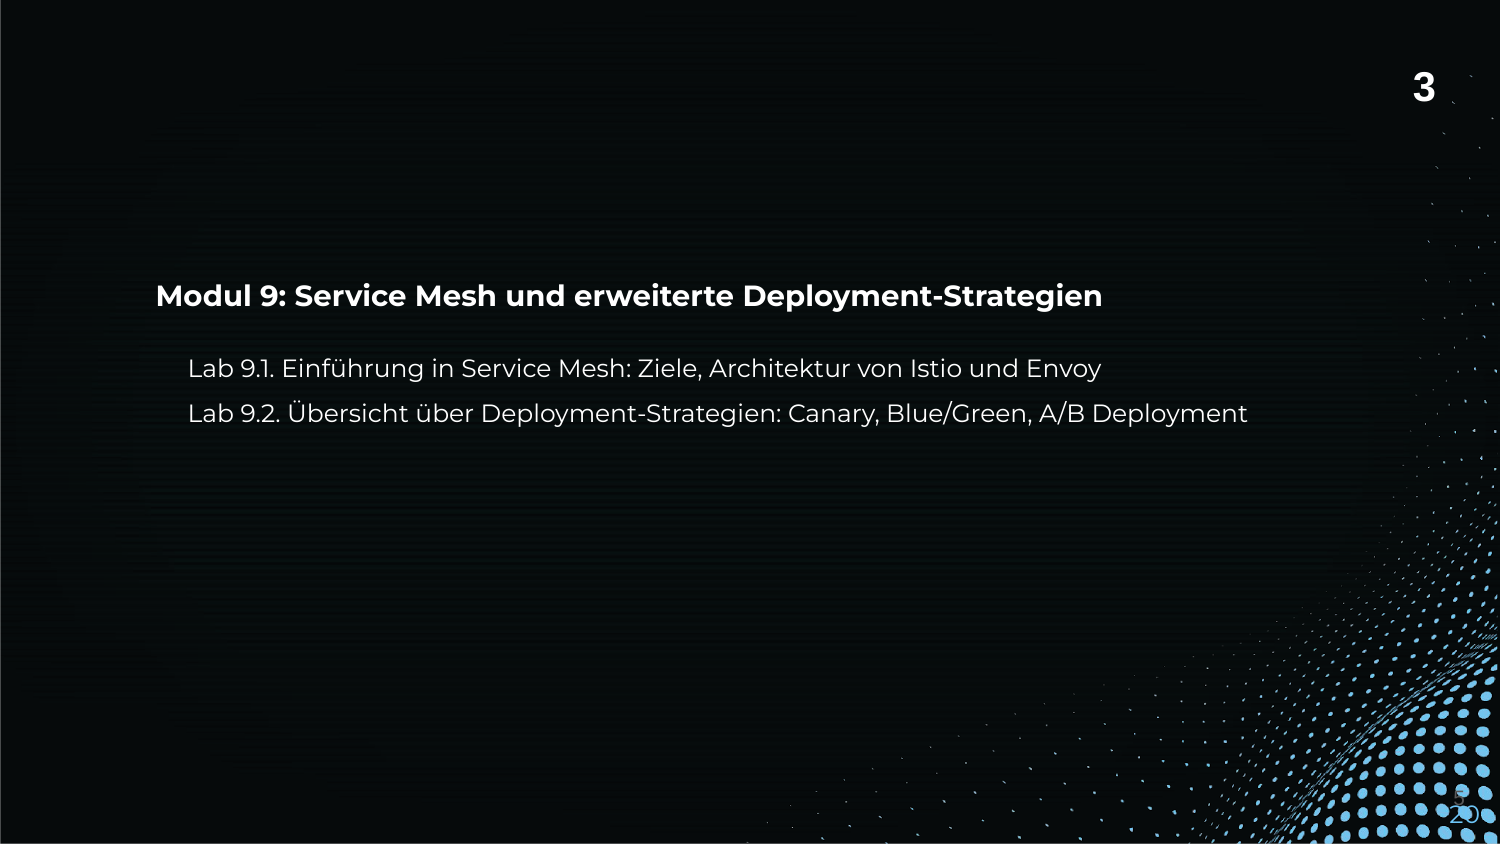

3
Modul 9: Service Mesh und erweiterte Deployment-Strategien

Lab 9.1. Einführung in Service Mesh: Ziele, Architektur von Istio und Envoy
Lab 9.2. Übersicht über Deployment-Strategien: Canary, Blue/Green, A/B Deployment
5
20